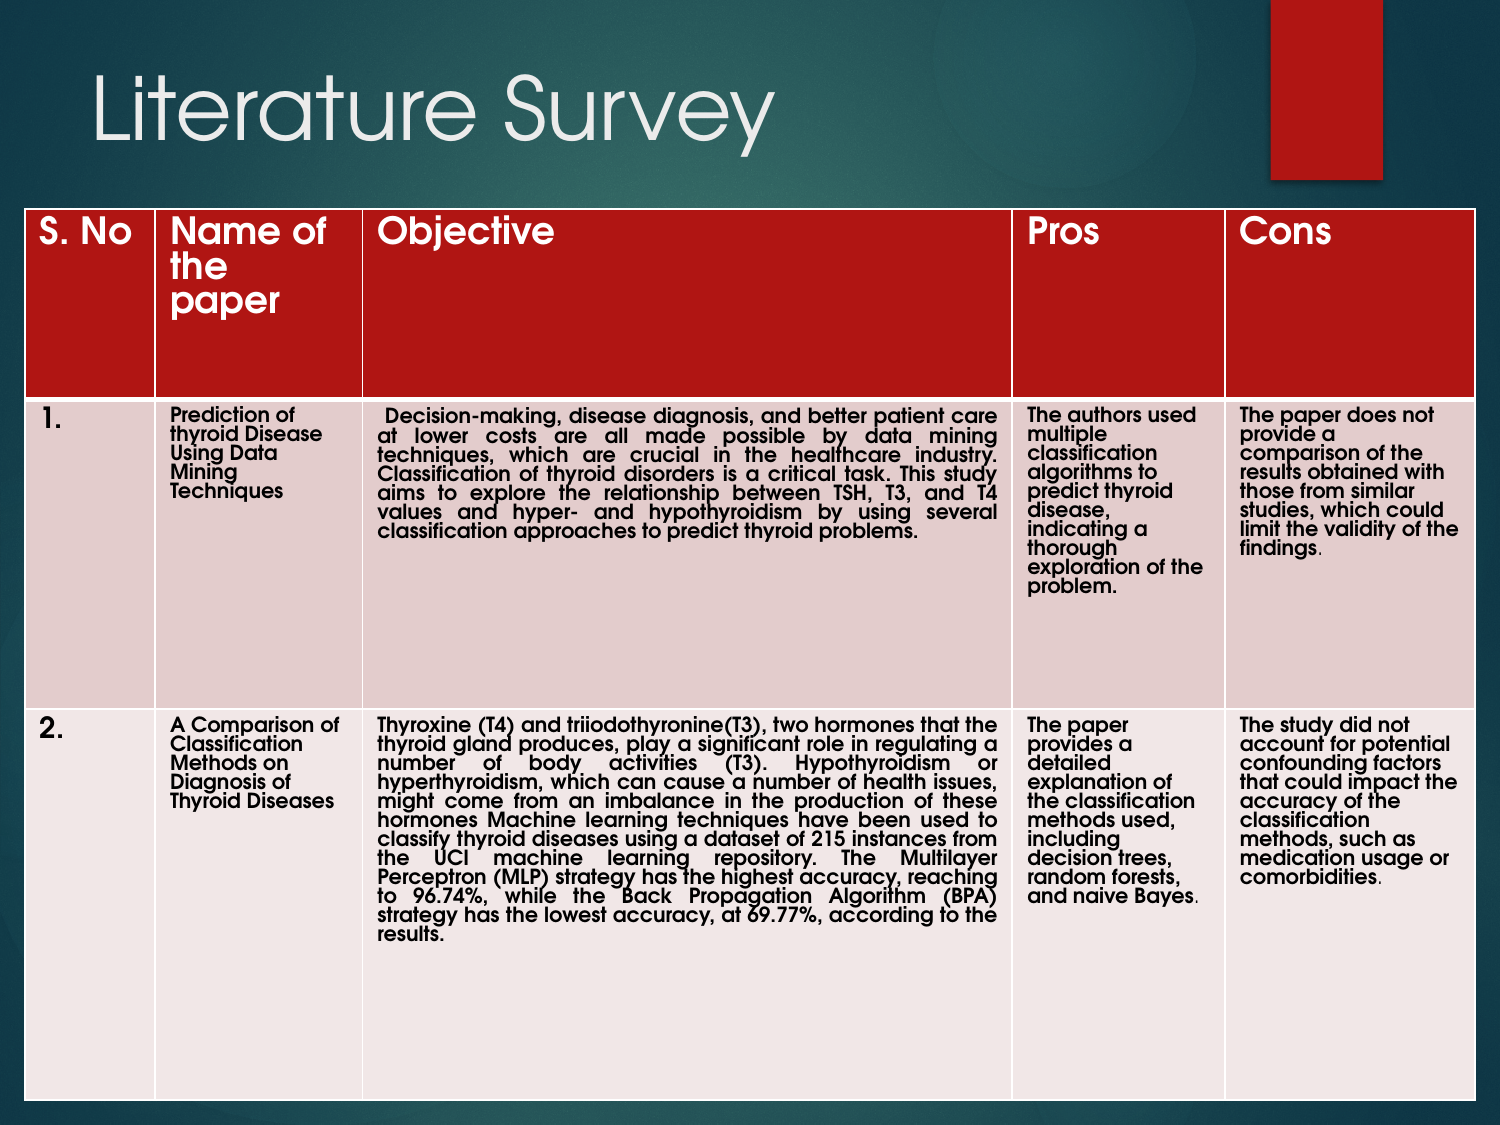

# Literature Survey
| S. No | Name of the paper | Objective | Pros | Cons |
| --- | --- | --- | --- | --- |
| 1. | Prediction of thyroid Disease Using Data Mining Techniques | Decision-making, disease diagnosis, and better patient care at lower costs are all made possible by data mining techniques, which are crucial in the healthcare industry. Classification of thyroid disorders is a critical task. This study aims to explore the relationship between TSH, T3, and T4 values and hyper- and hypothyroidism by using several classification approaches to predict thyroid problems. | The authors used multiple classification algorithms to predict thyroid disease, indicating a thorough exploration of the problem. | The paper does not provide a comparison of the results obtained with those from similar studies, which could limit the validity of the findings. |
| 2. | A Comparison of Classification Methods on Diagnosis of Thyroid Diseases | Thyroxine (T4) and triiodothyronine(T3), two hormones that the thyroid gland produces, play a significant role in regulating a number of body activities (T3). Hypothyroidism or hyperthyroidism, which can cause a number of health issues, might come from an imbalance in the production of these hormones Machine learning techniques have been used to classify thyroid diseases using a dataset of 215 instances from the UCI machine learning repository. The Multilayer Perceptron (MLP) strategy has the highest accuracy, reaching to 96.74%, while the Back Propagation Algorithm (BPA) strategy has the lowest accuracy, at 69.77%, according to the results. | The paper provides a detailed explanation of the classification methods used, including decision trees, random forests, and naive Bayes. | The study did not account for potential confounding factors that could impact the accuracy of the classification methods, such as medication usage or comorbidities. |